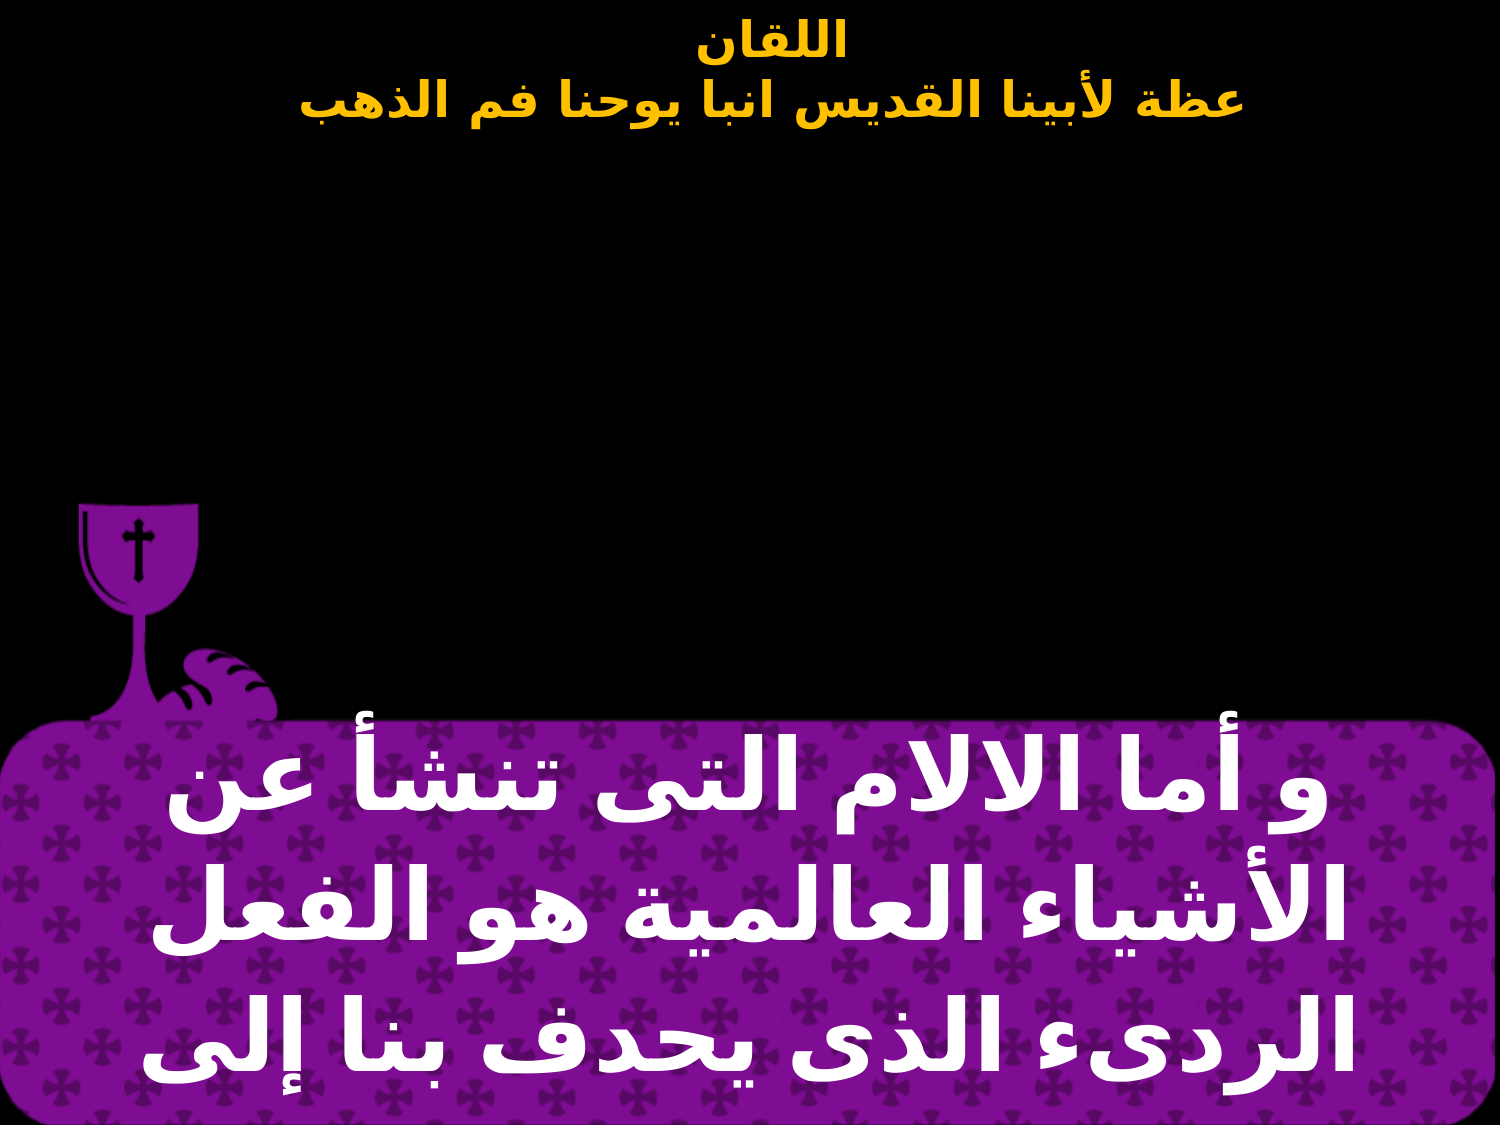

| و أما الالام التى تنشأ عن الأشياء العالمية هو الفعل الردىء الذى يحدف بنا إلى الجحيم |
| --- |